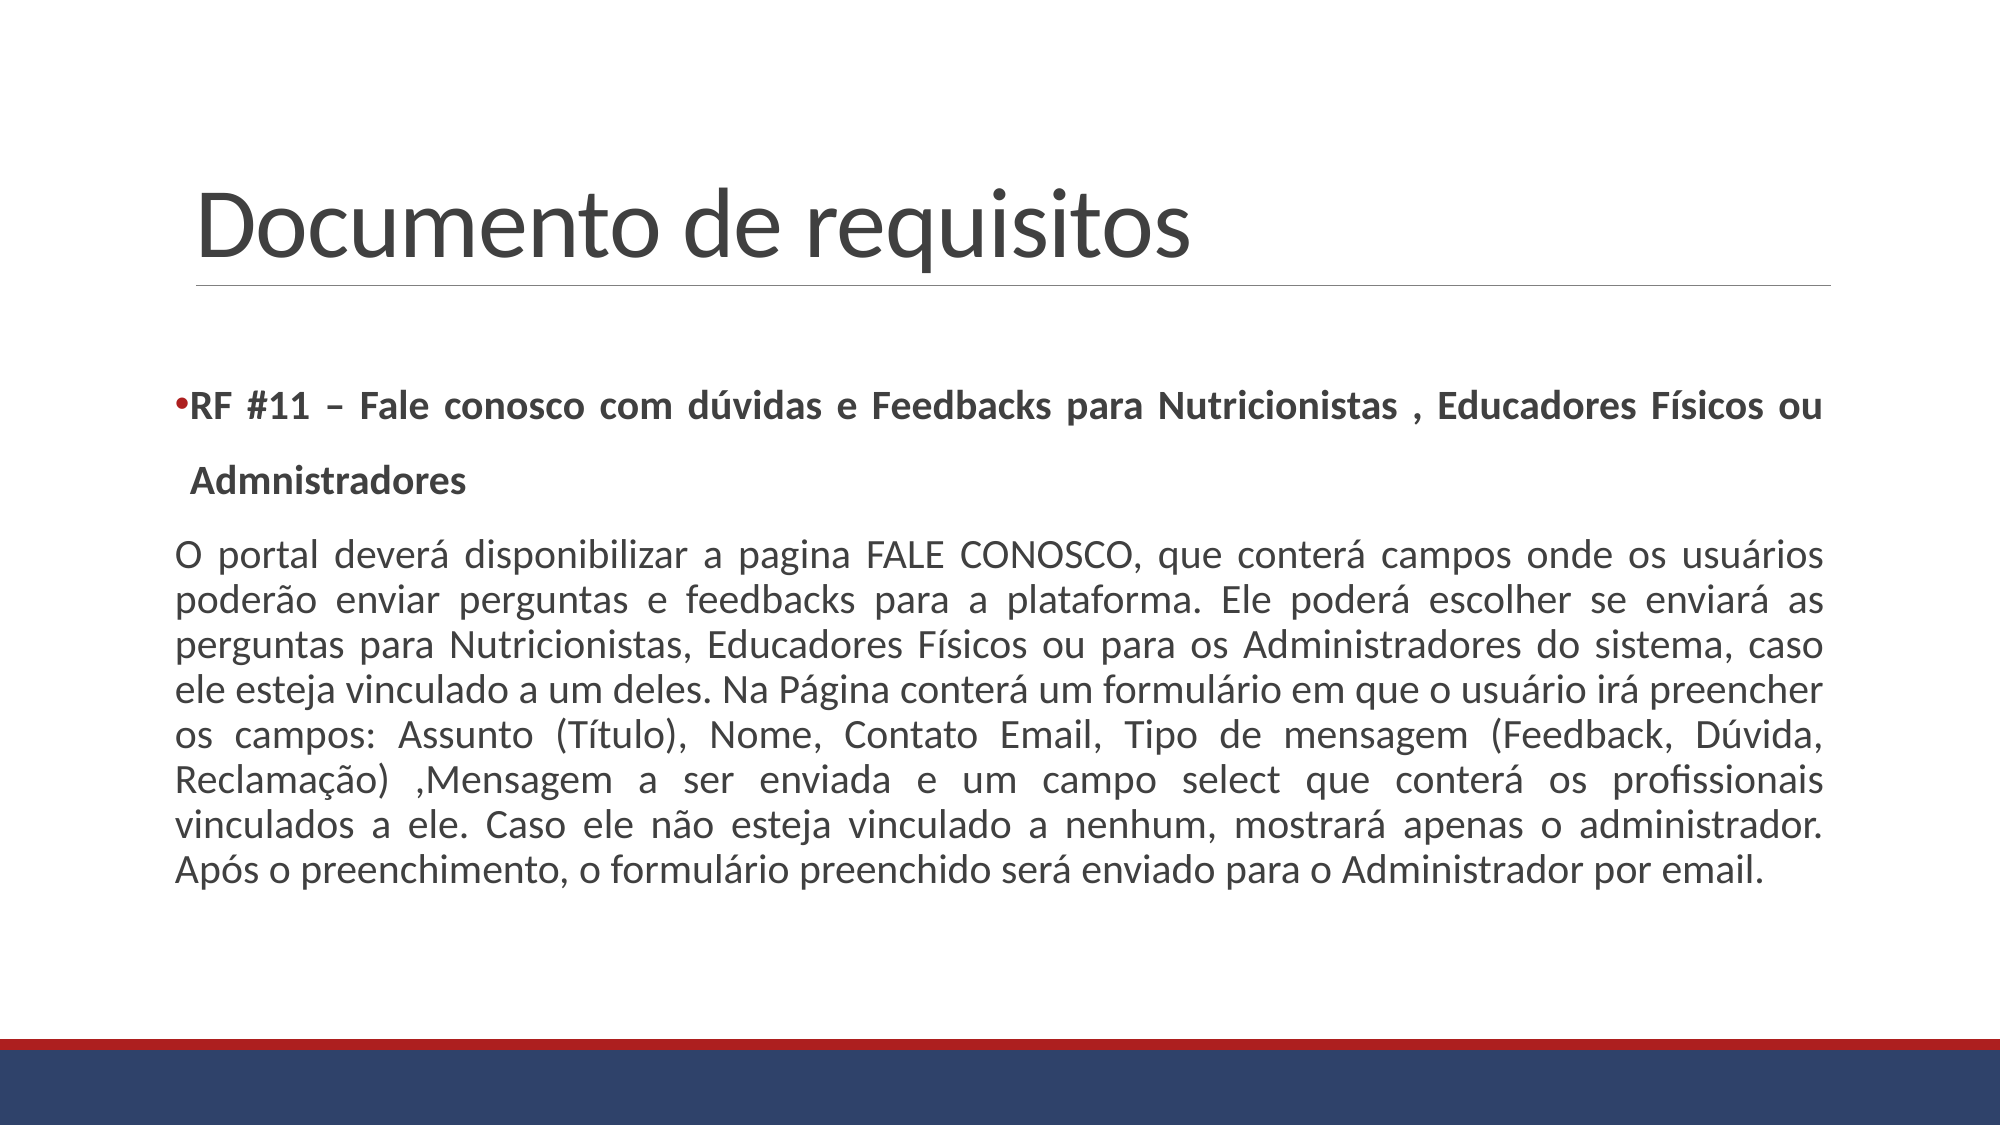

# Documento de requisitos
RF #11 – Fale conosco com dúvidas e Feedbacks para Nutricionistas , Educadores Físicos ou Admnistradores
O portal deverá disponibilizar a pagina FALE CONOSCO, que conterá campos onde os usuários poderão enviar perguntas e feedbacks para a plataforma. Ele poderá escolher se enviará as perguntas para Nutricionistas, Educadores Físicos ou para os Administradores do sistema, caso ele esteja vinculado a um deles. Na Página conterá um formulário em que o usuário irá preencher os campos: Assunto (Título), Nome, Contato Email, Tipo de mensagem (Feedback, Dúvida, Reclamação) ,Mensagem a ser enviada e um campo select que conterá os profissionais vinculados a ele. Caso ele não esteja vinculado a nenhum, mostrará apenas o administrador. Após o preenchimento, o formulário preenchido será enviado para o Administrador por email.